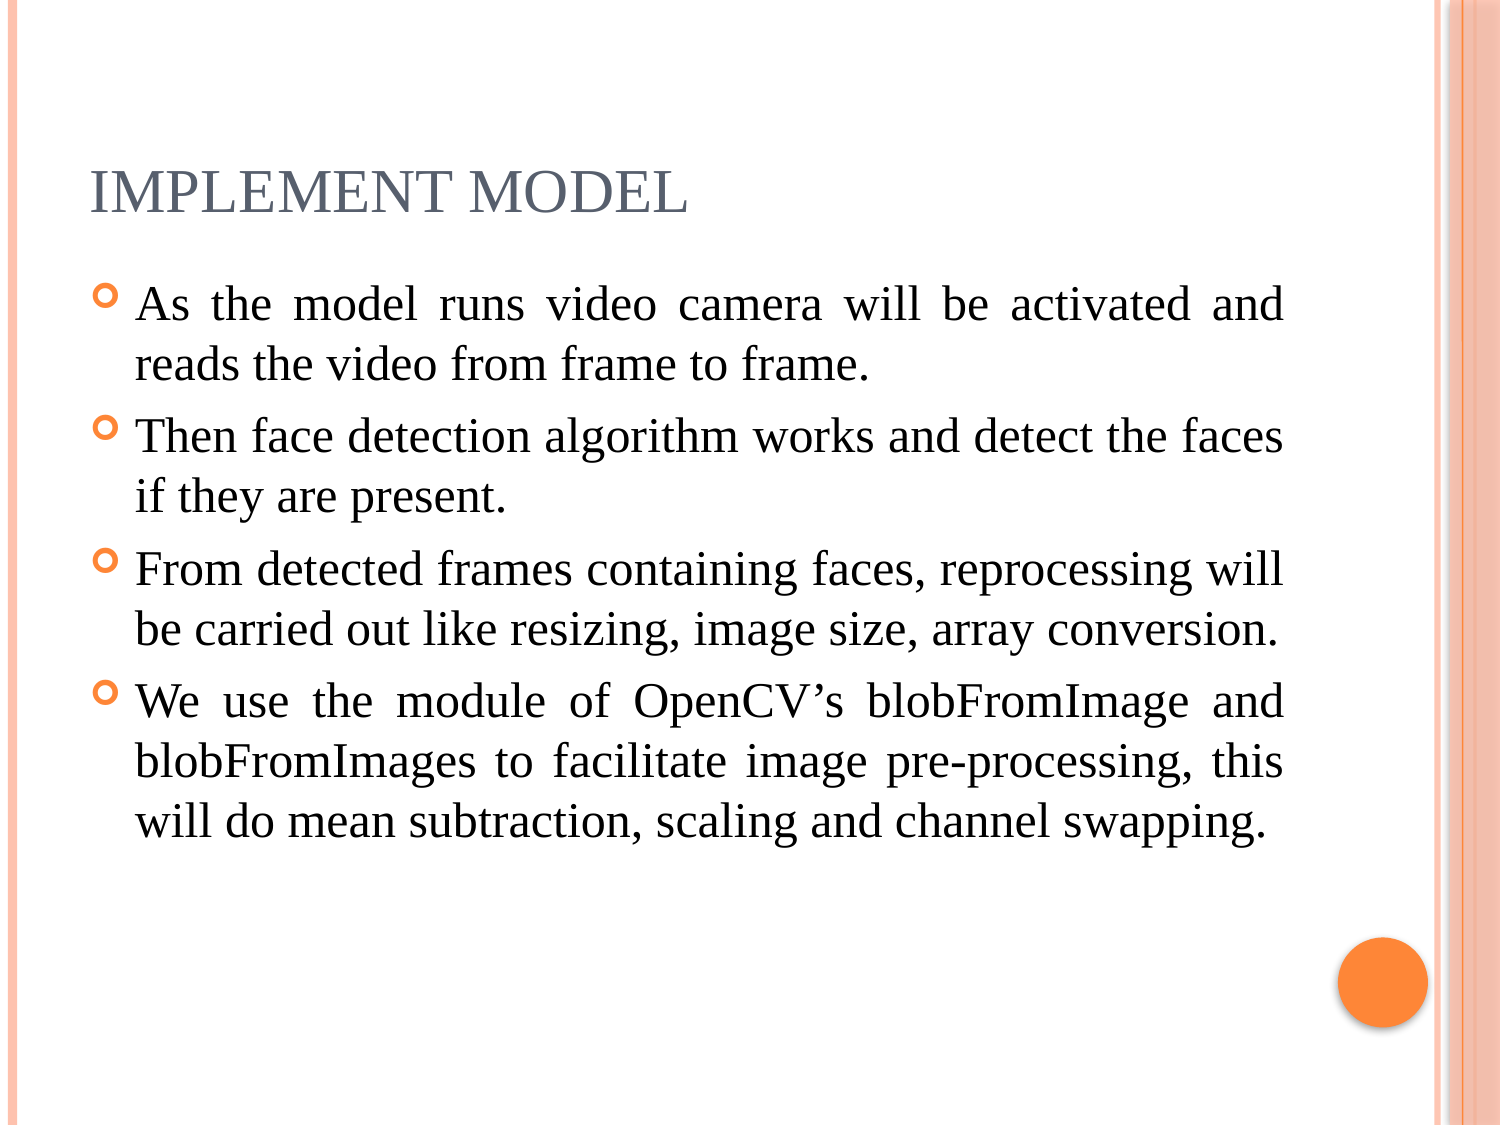

# IMPLEMENT MODEL
As the model runs video camera will be activated and reads the video from frame to frame.
Then face detection algorithm works and detect the faces if they are present.
From detected frames containing faces, reprocessing will be carried out like resizing, image size, array conversion.
We use the module of OpenCV’s blobFromImage and blobFromImages to facilitate image pre-processing, this will do mean subtraction, scaling and channel swapping.